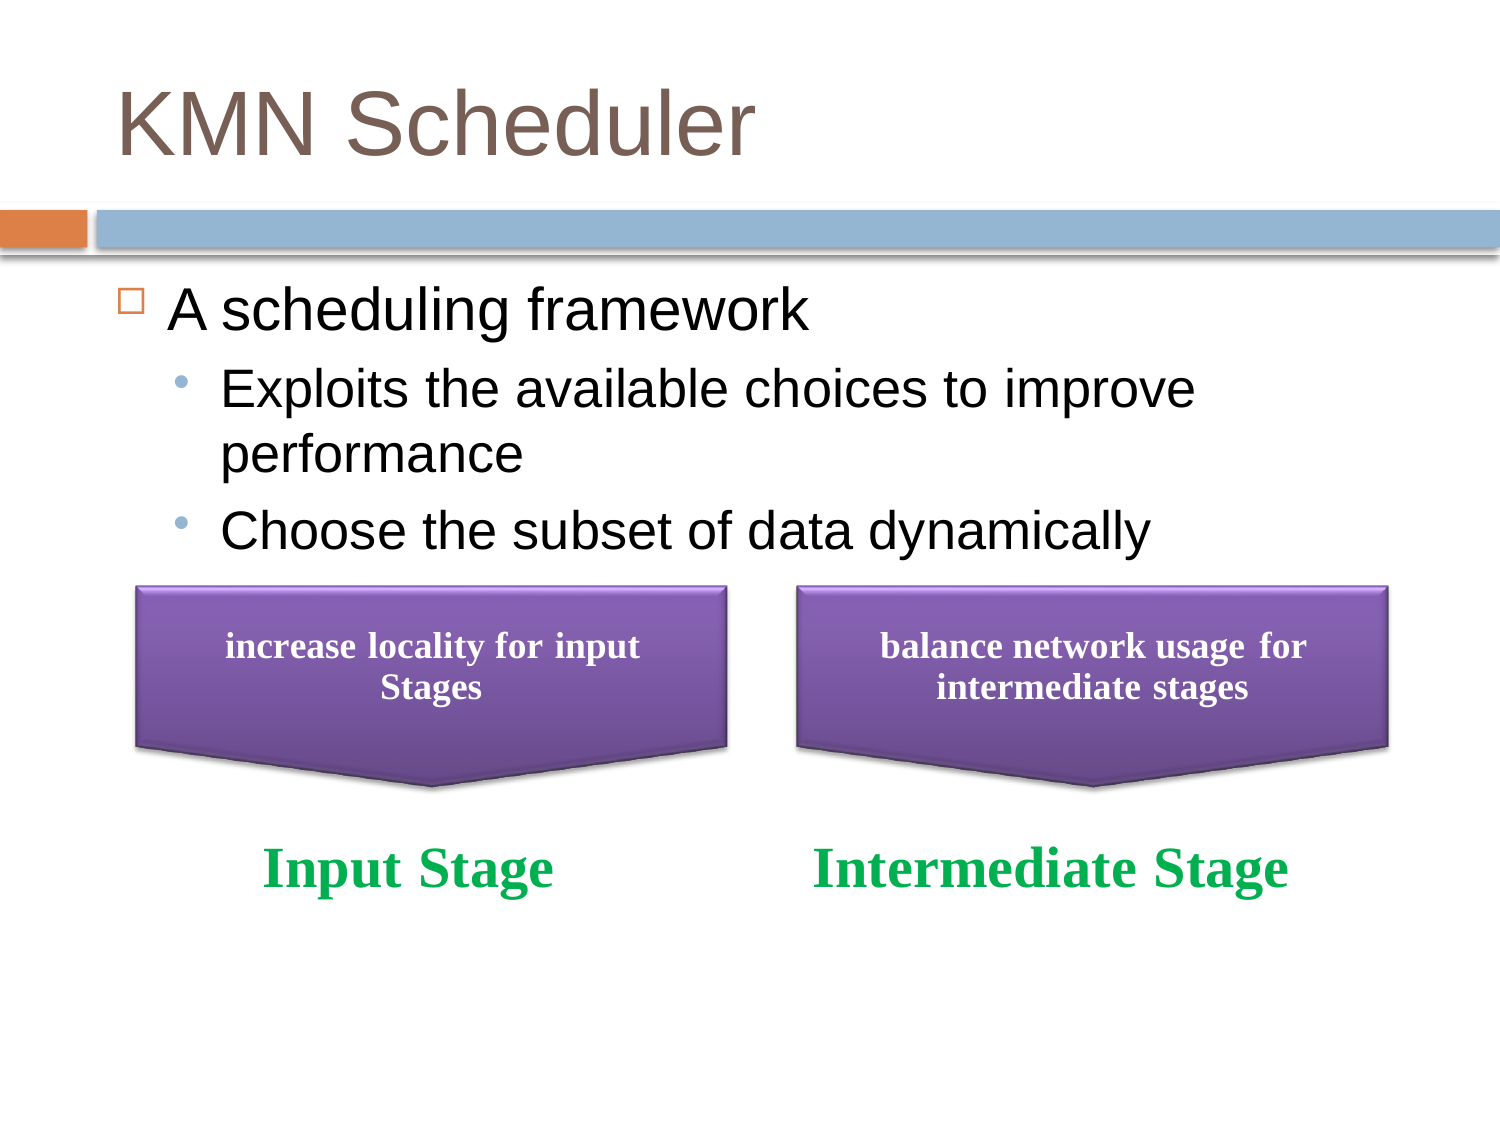

# KMN Scheduler
A scheduling framework
Exploits the available choices to improve performance
Choose the subset of data dynamically

increase locality for input
Stages
balance network usage for
intermediate stages
Intermediate Stage
Input Stage